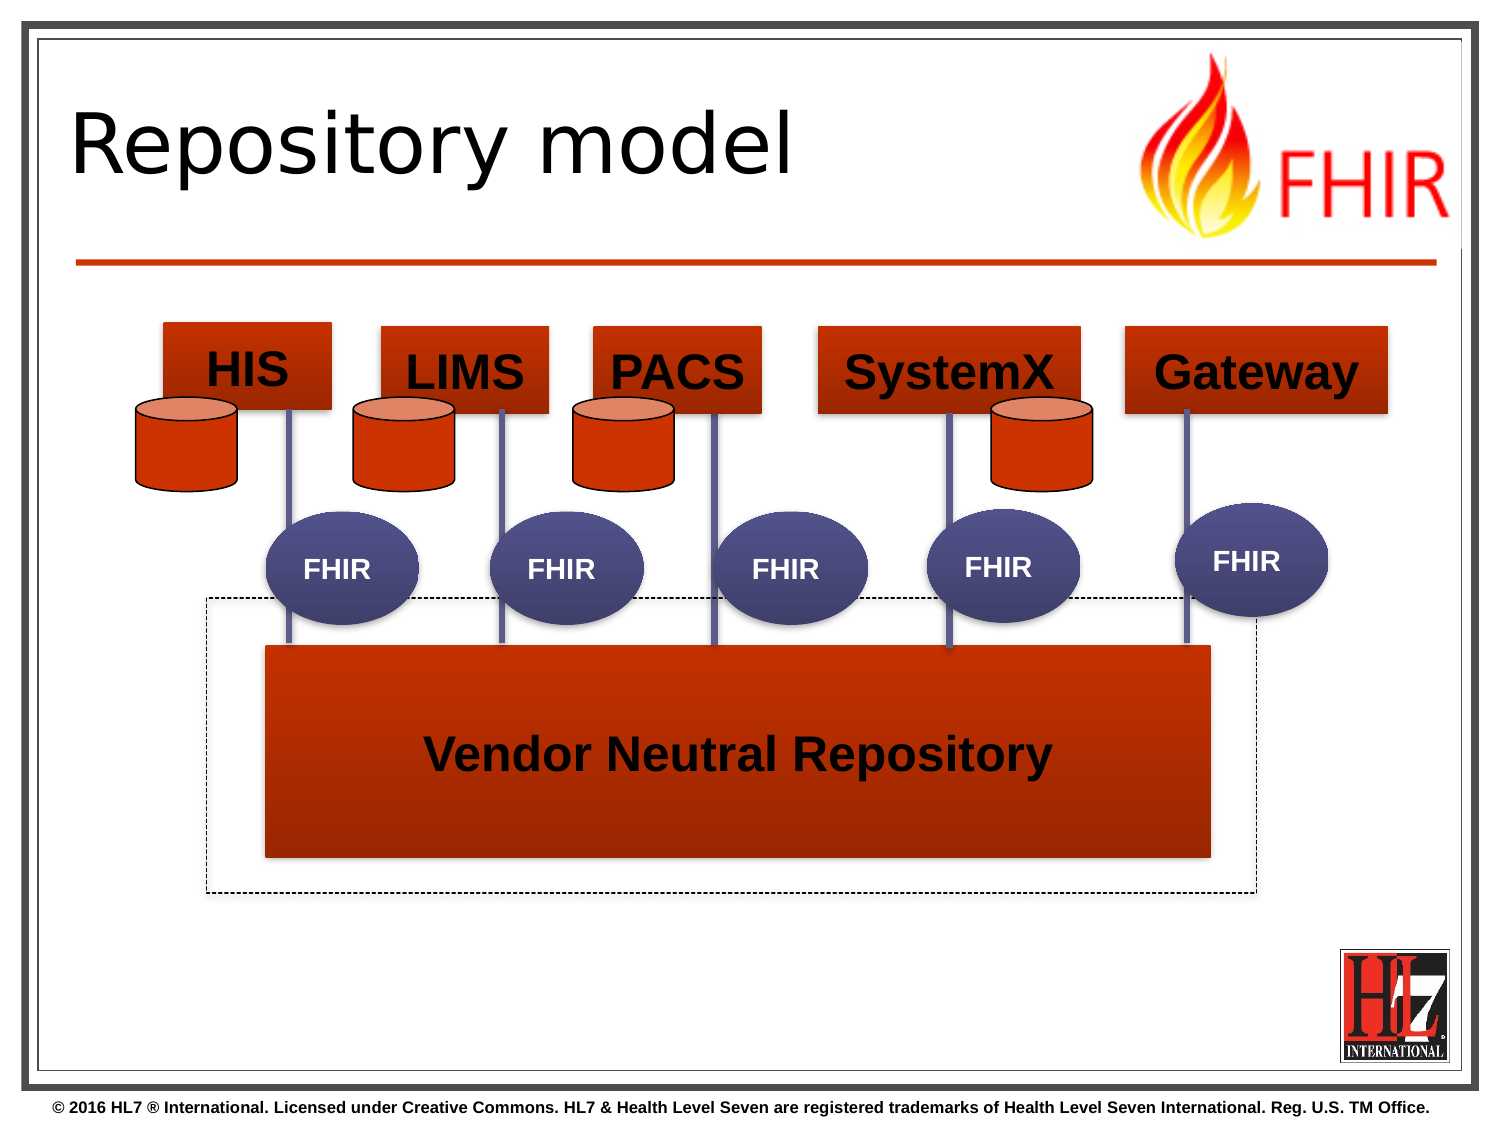

# Repository model
HIS
LIMS
PACS
SystemX
Gateway

FHIR
FHIR
FHIR
FHIR
FHIR

Vendor Neutral Repository